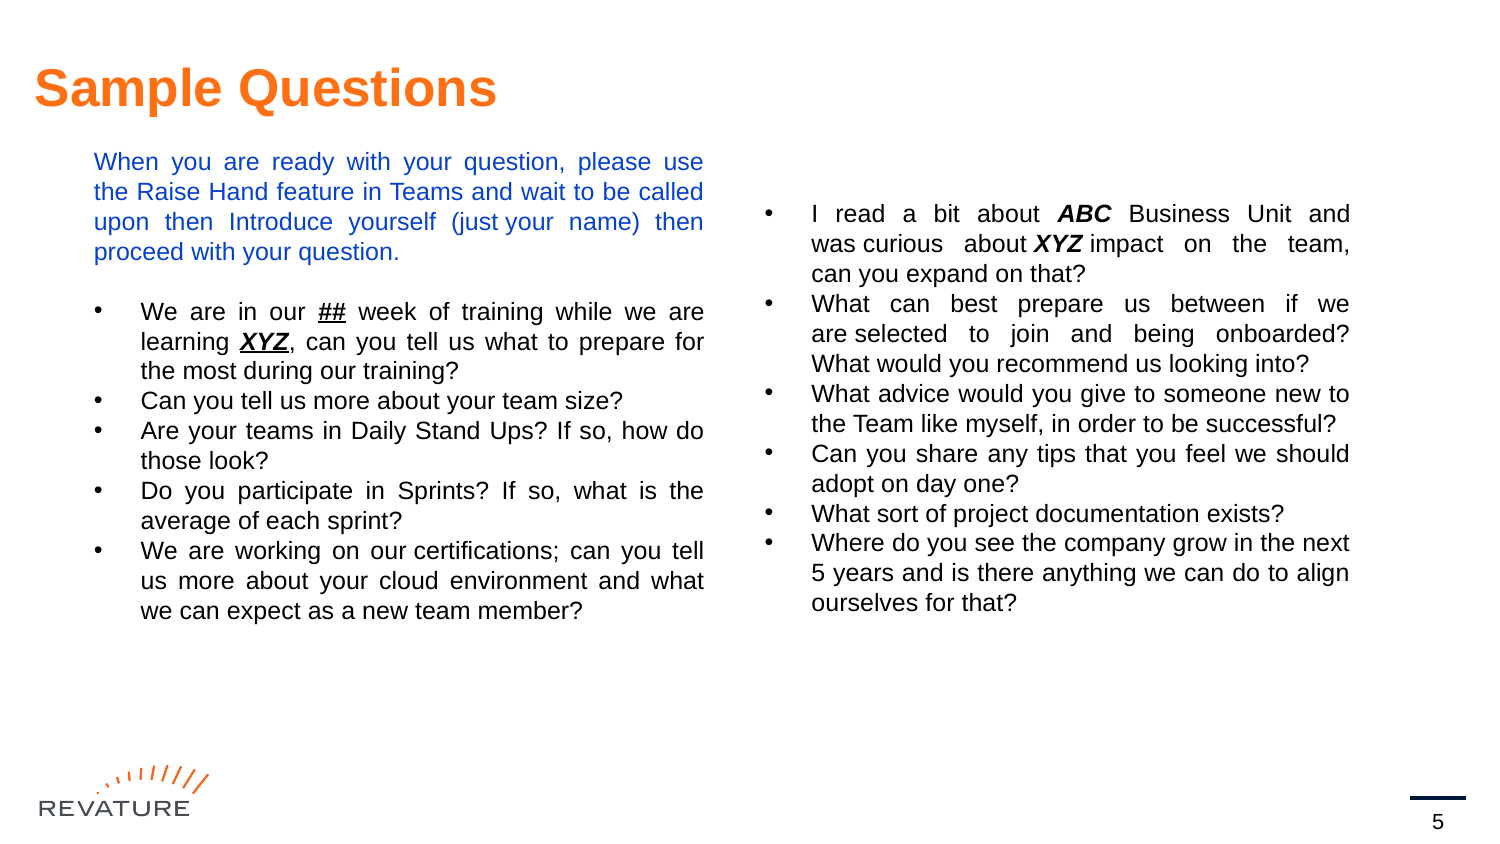

# Sample Questions
When you are ready with your question, please use the Raise Hand feature in Teams and wait to be called upon then Introduce yourself (just your name) then proceed with your question.

We are in our ## week of training while we are learning XYZ, can you tell us what to prepare for the most during our training?
Can you tell us more about your team size?
Are your teams in Daily Stand Ups? If so, how do those look?
Do you participate in Sprints? If so, what is the average of each sprint?
We are working on our certifications; can you tell us more about your cloud environment and what we can expect as a new team member?

I read a bit about ABC Business Unit and was curious about XYZ impact on the team, can you expand on that?
What can best prepare us between if we are selected to join and being onboarded? What would you recommend us looking into?
What advice would you give to someone new to the Team like myself, in order to be successful?
Can you share any tips that you feel we should adopt on day one?
What sort of project documentation exists?
Where do you see the company grow in the next 5 years and is there anything we can do to align ourselves for that?